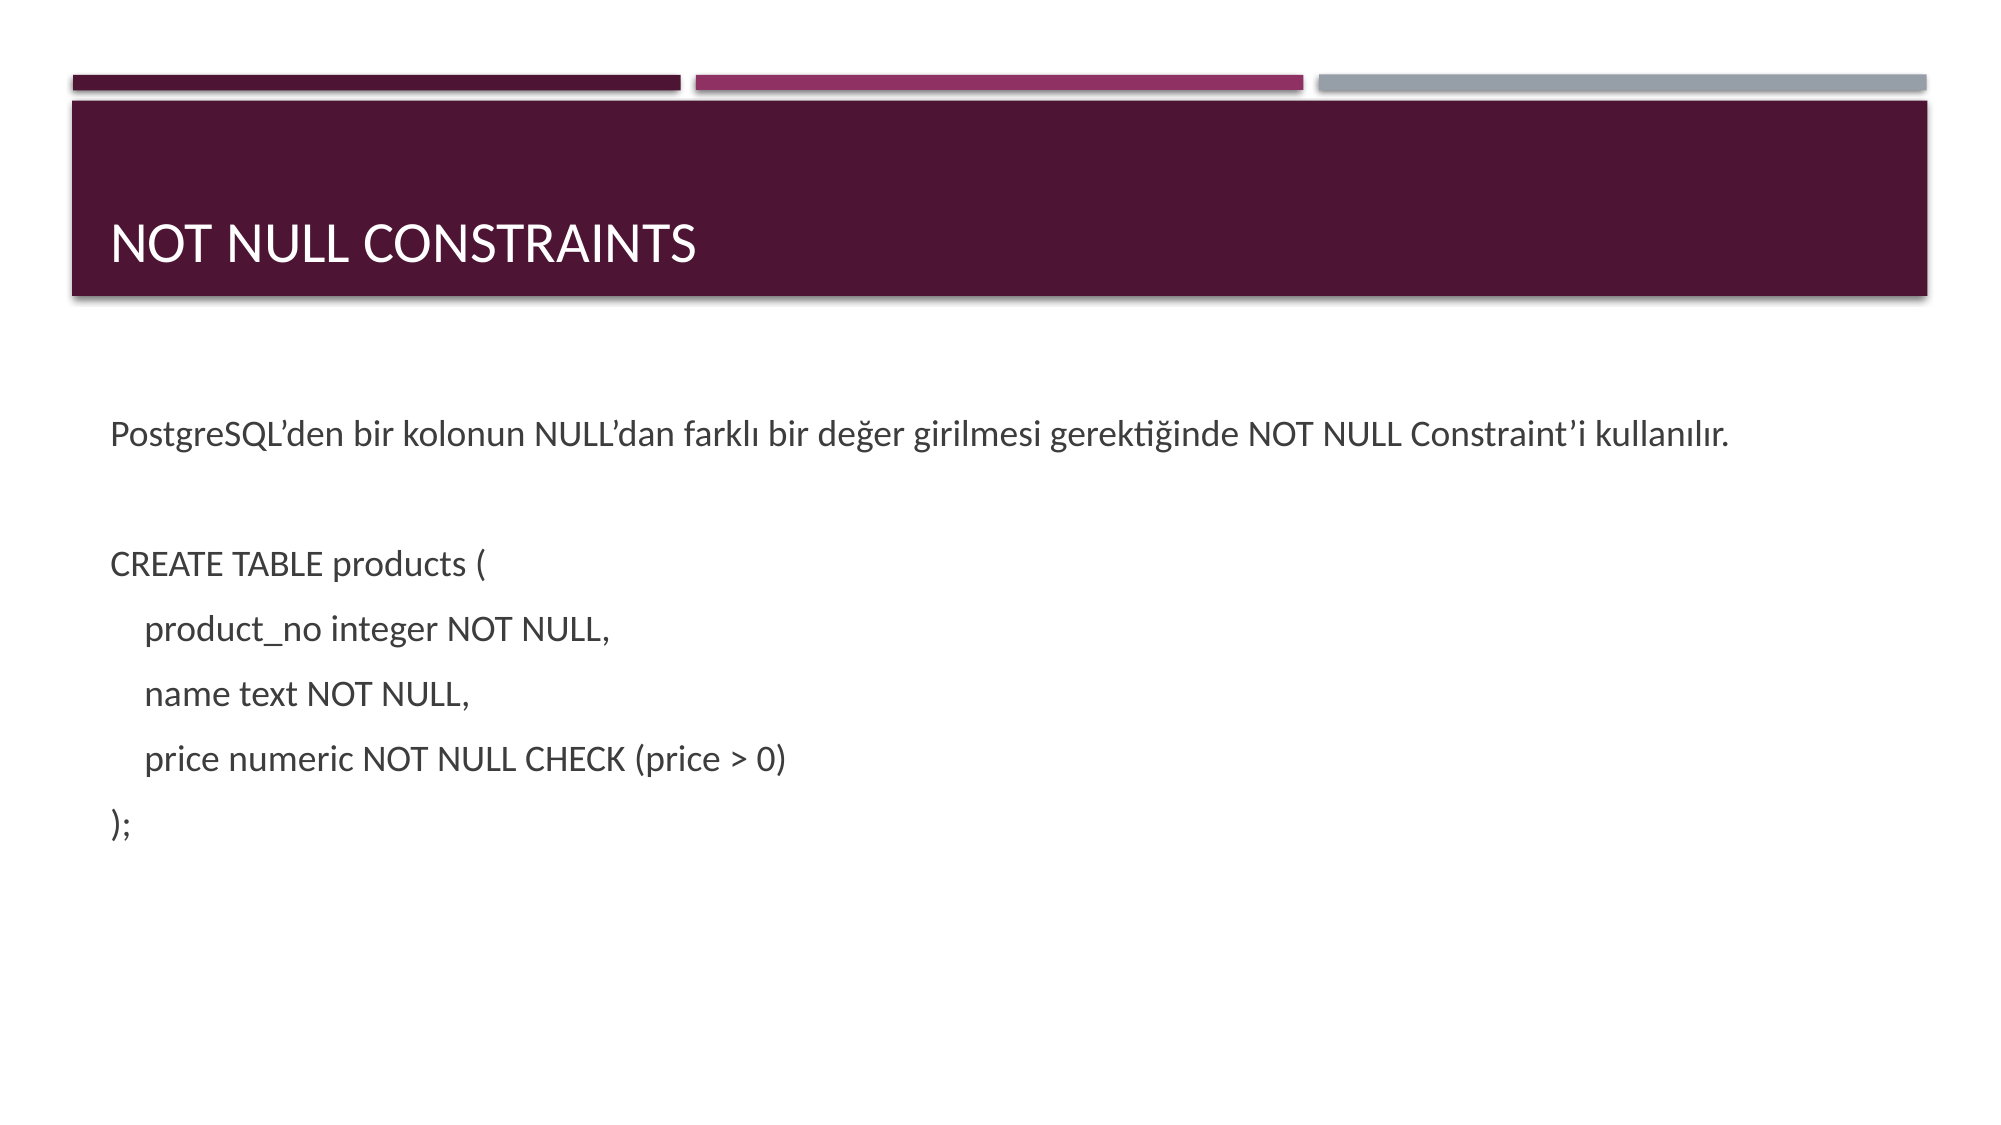

# Not null constraınts
PostgreSQL’den bir kolonun NULL’dan farklı bir değer girilmesi gerektiğinde NOT NULL Constraint’i kullanılır.

CREATE TABLE products (
    product_no integer NOT NULL,
    name text NOT NULL,
    price numeric NOT NULL CHECK (price > 0)
);